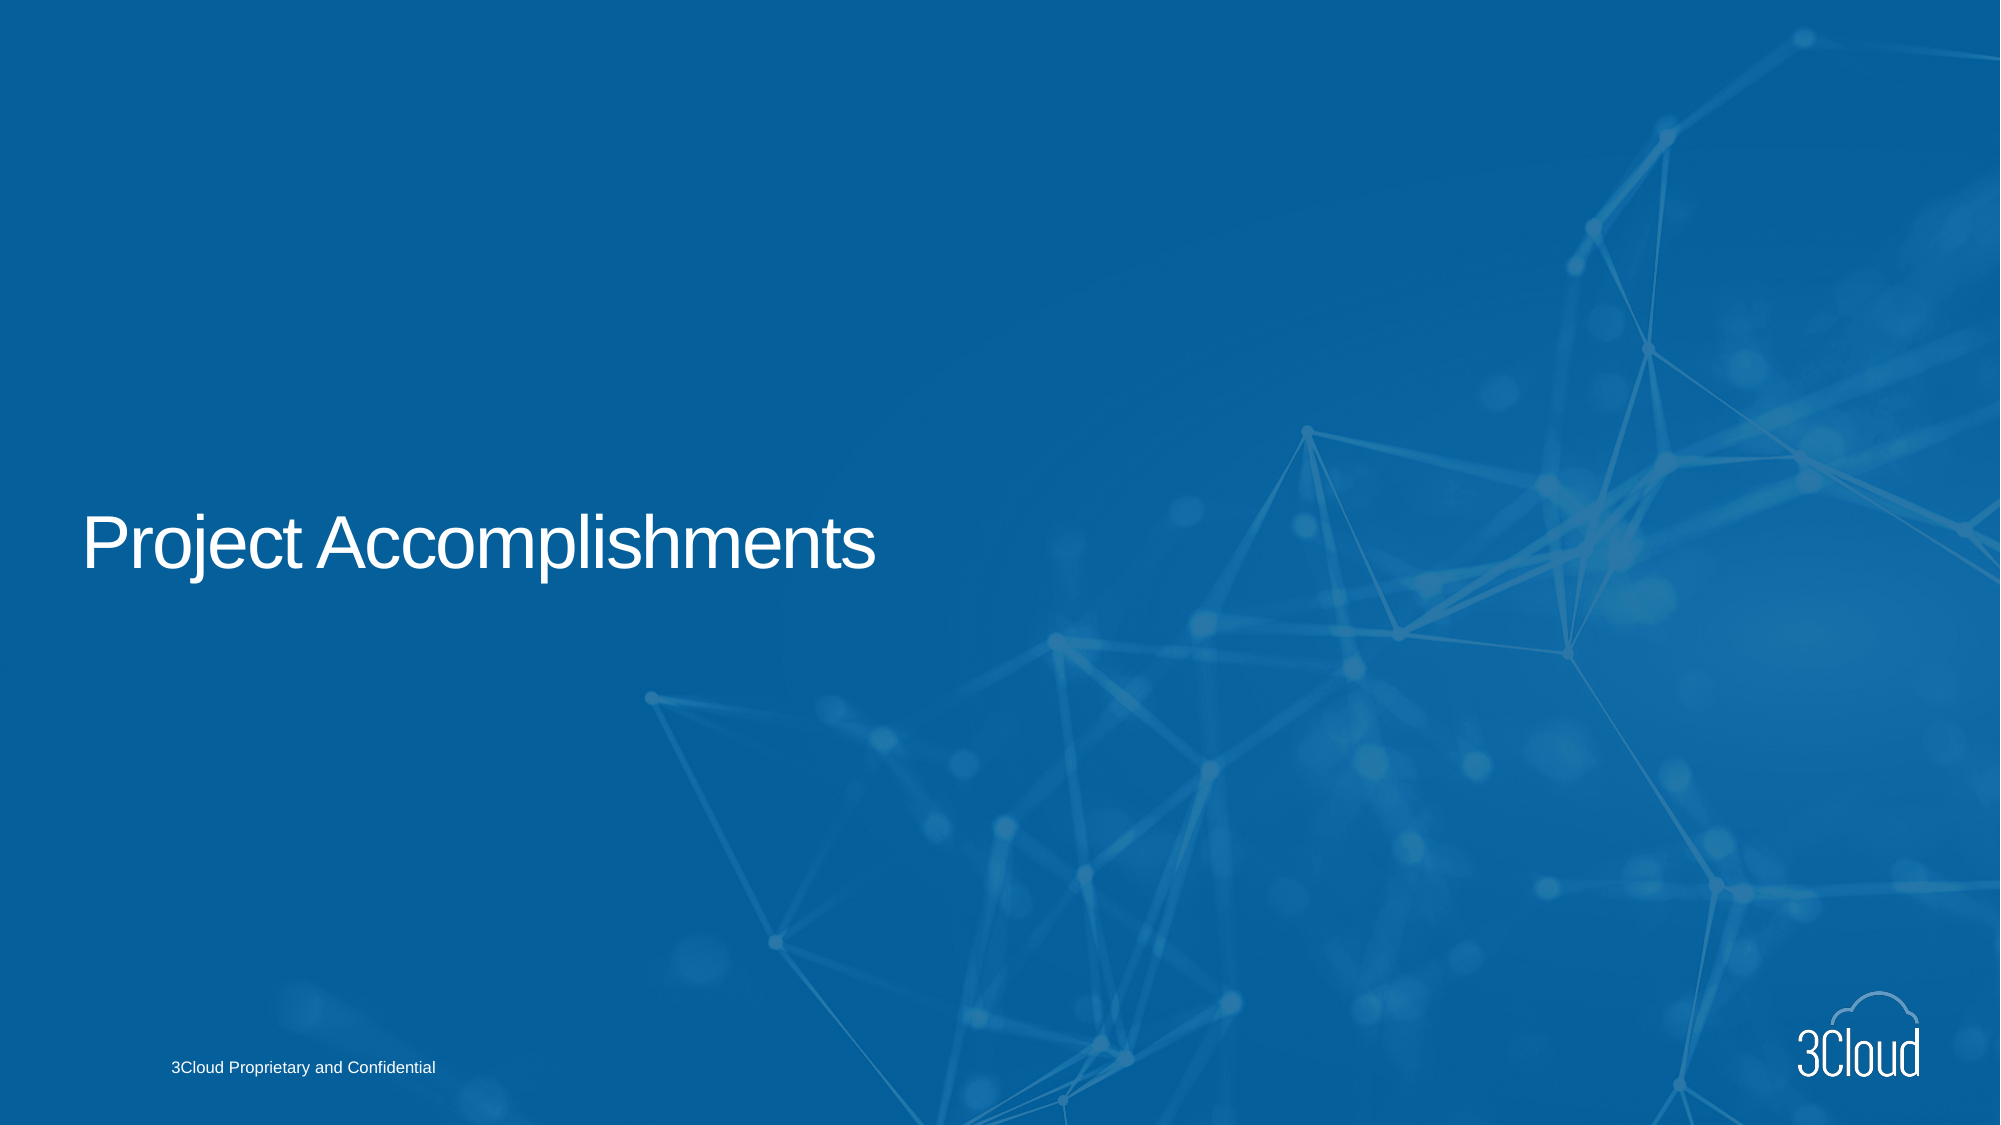

# Project Accomplishments
3Cloud Proprietary and Confidential
4/28/2022